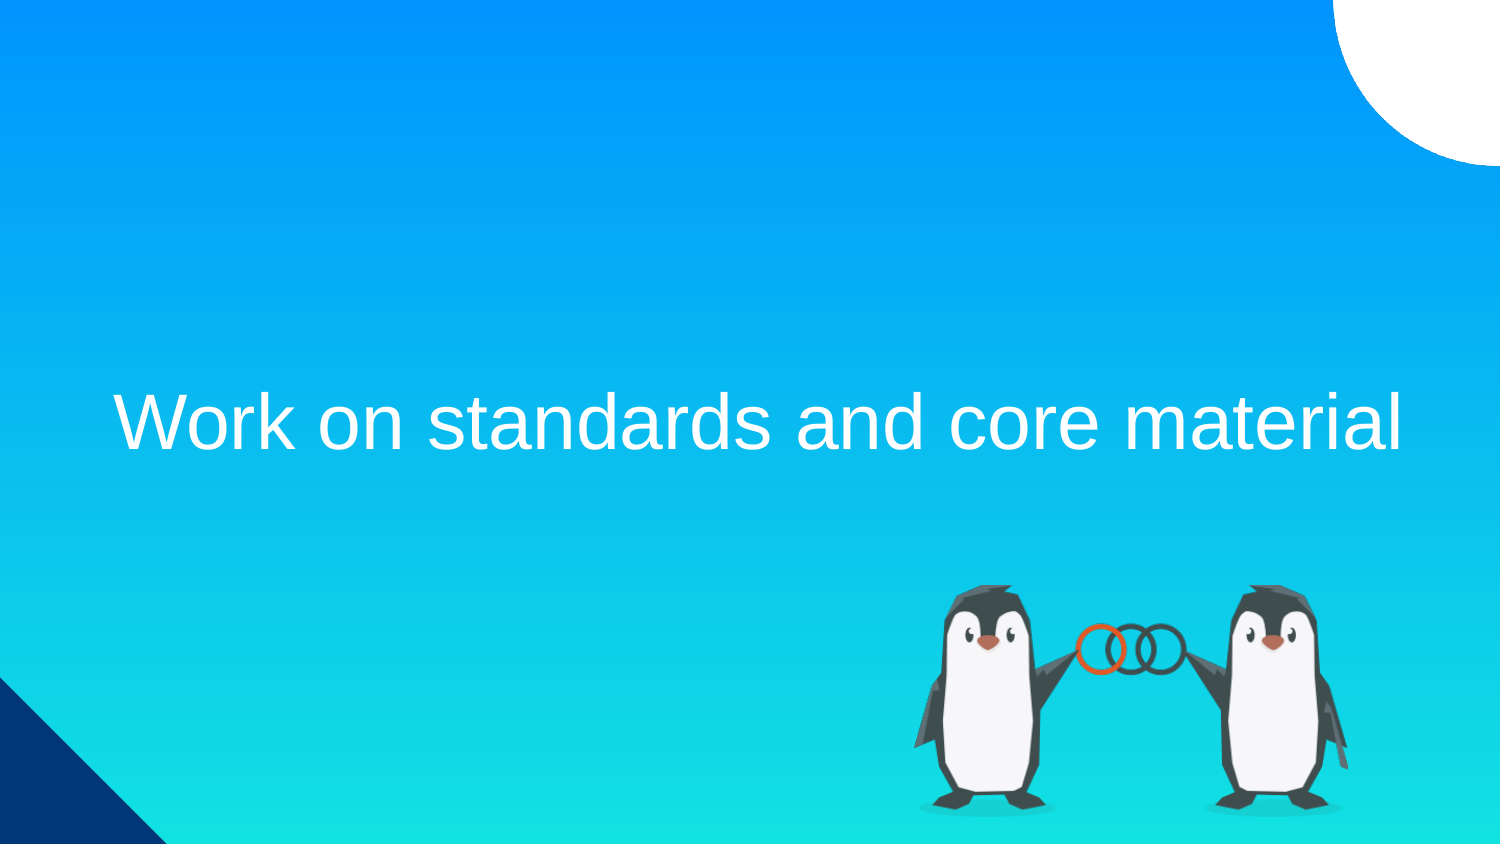

# Work on standards and core material